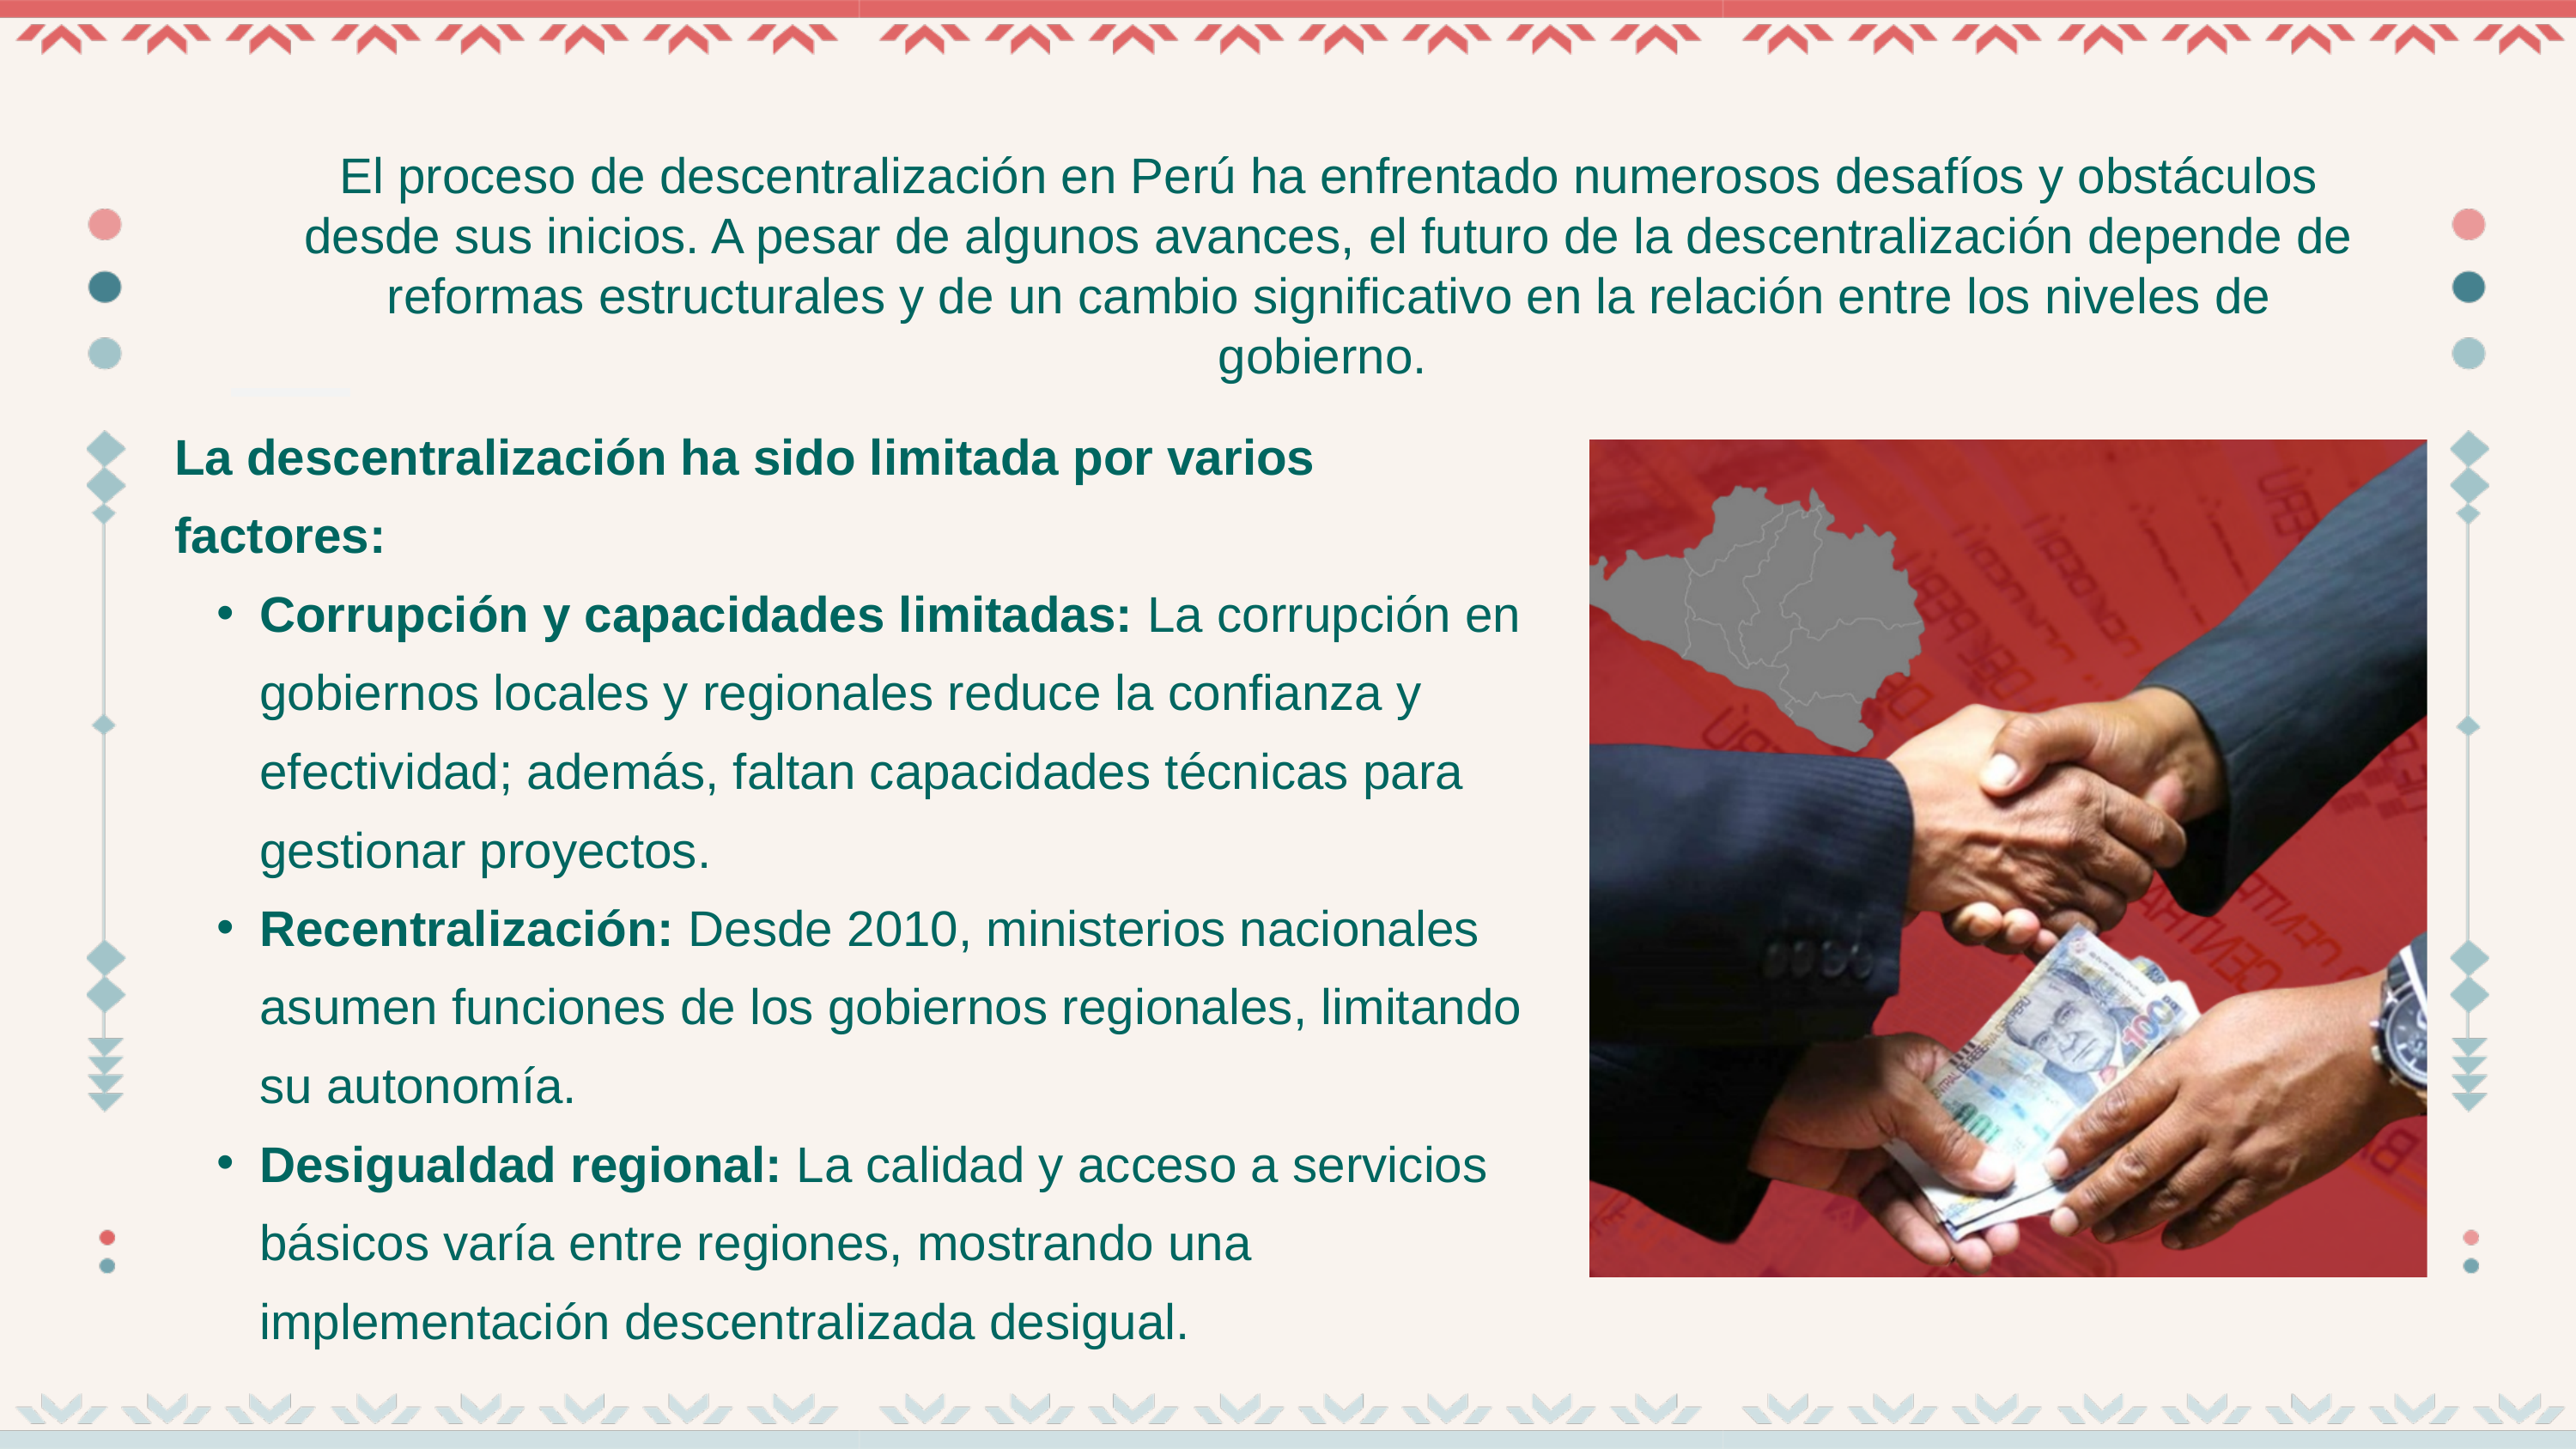

El proceso de descentralización en Perú ha enfrentado numerosos desafíos y obstáculos desde sus inicios. A pesar de algunos avances, el futuro de la descentralización depende de reformas estructurales y de un cambio significativo en la relación entre los niveles de gobierno.

La descentralización ha sido limitada por varios factores:
Corrupción y capacidades limitadas: La corrupción en gobiernos locales y regionales reduce la confianza y efectividad; además, faltan capacidades técnicas para gestionar proyectos.
Recentralización: Desde 2010, ministerios nacionales asumen funciones de los gobiernos regionales, limitando su autonomía.
Desigualdad regional: La calidad y acceso a servicios básicos varía entre regiones, mostrando una implementación descentralizada desigual.